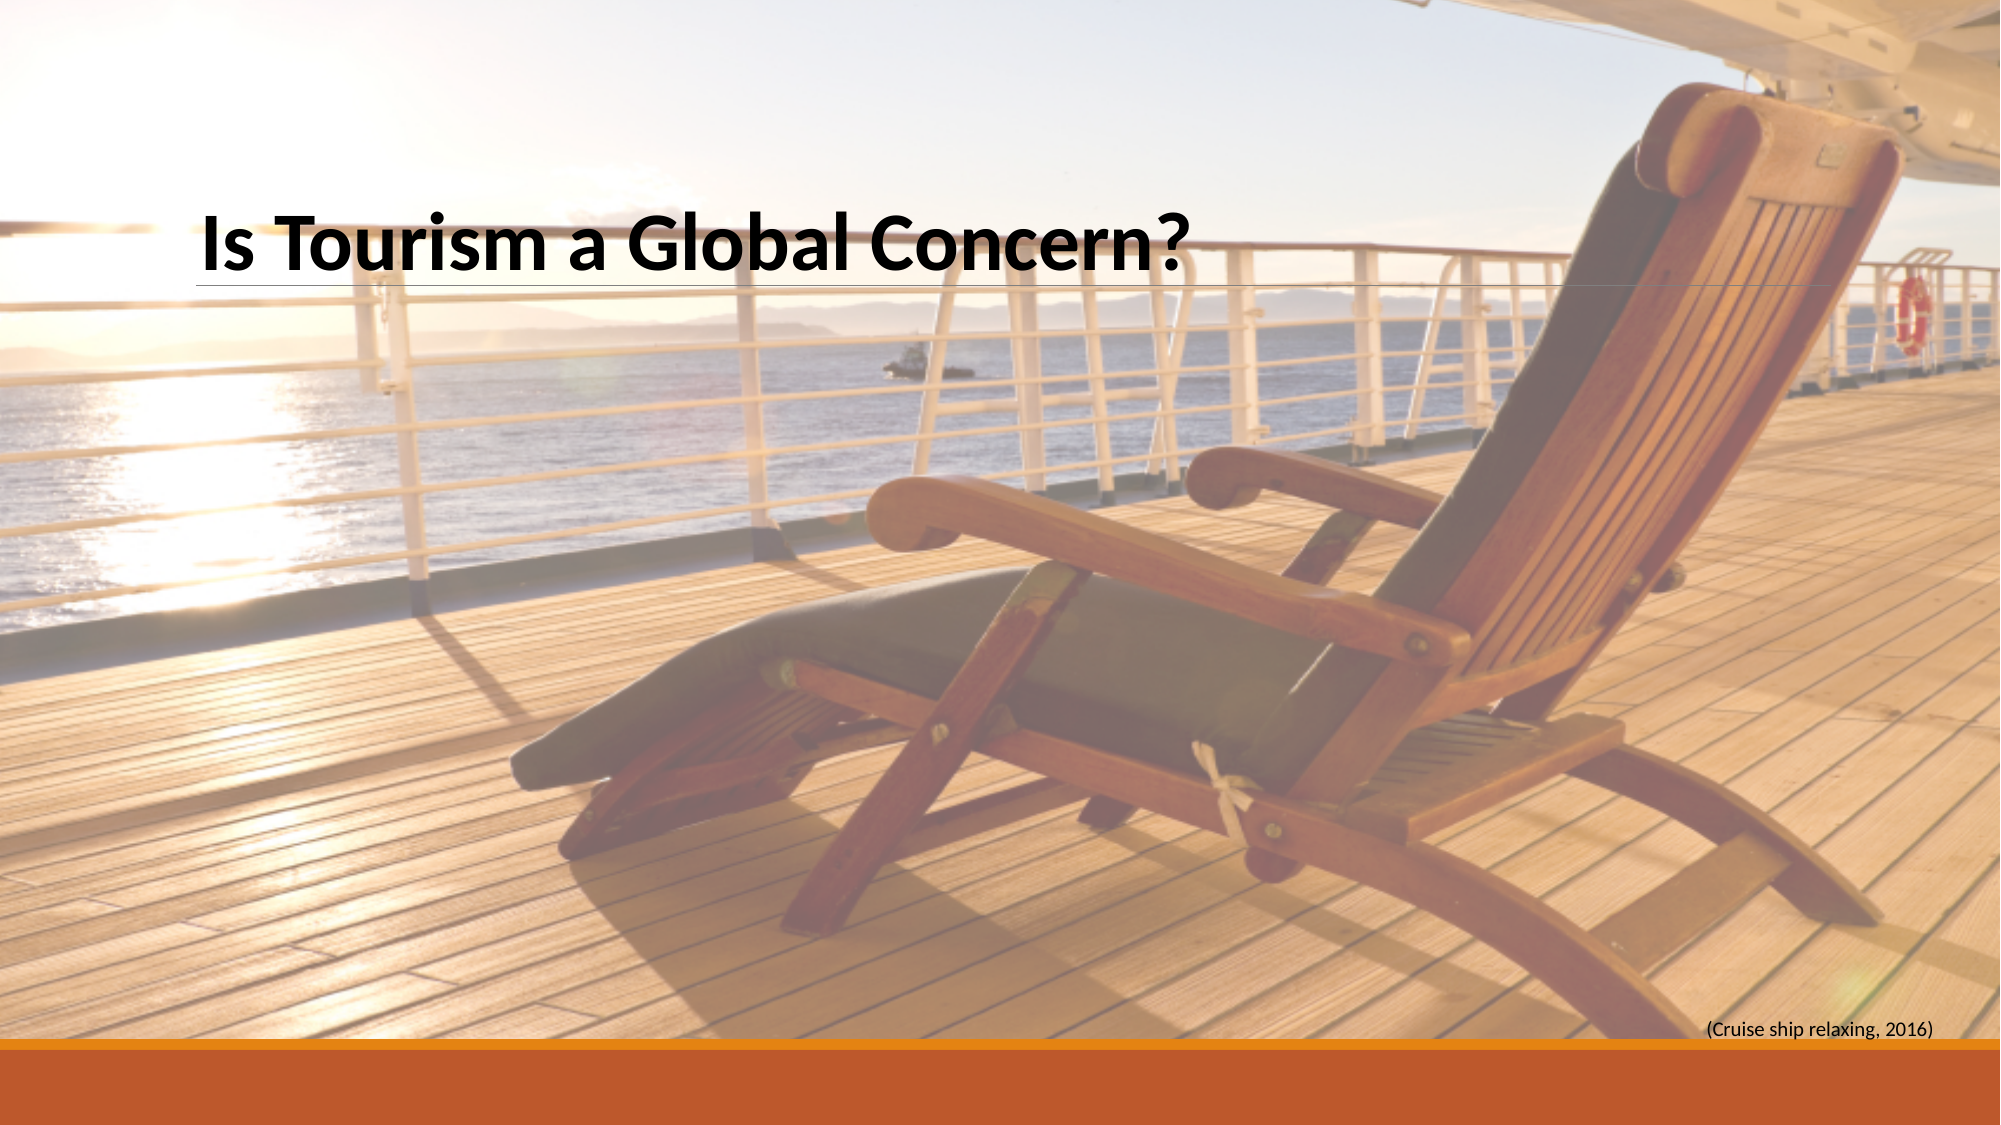

Is Tourism a Global Concern?
(Cruise ship relaxing, 2016)